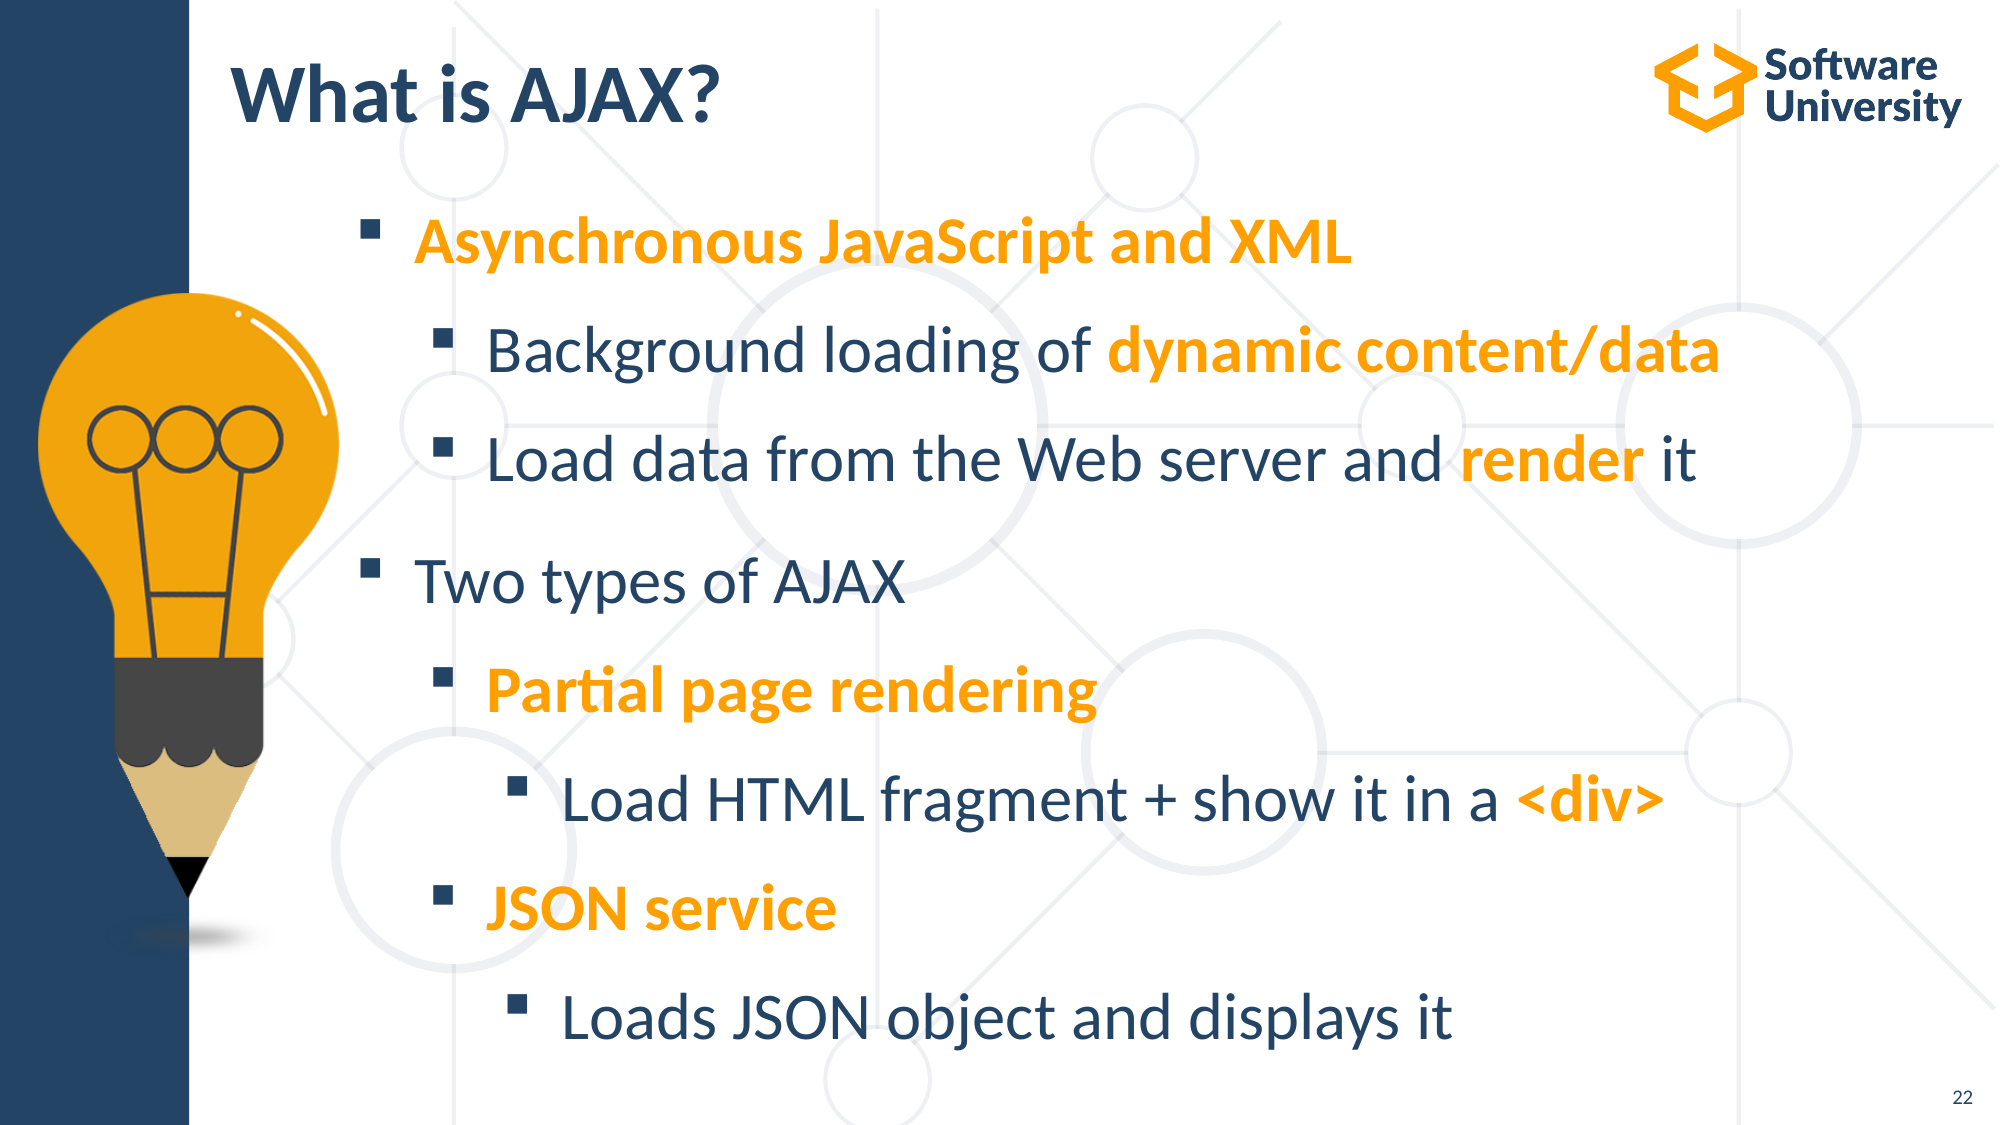

# What is AJAX?
Asynchronous JavaScript and XML
Background loading of dynamic content/data
Load data from the Web server and render it
Two types of AJAX
Partial page rendering
Load HTML fragment + show it in a <div>
JSON service
Loads JSON object and displays it
22